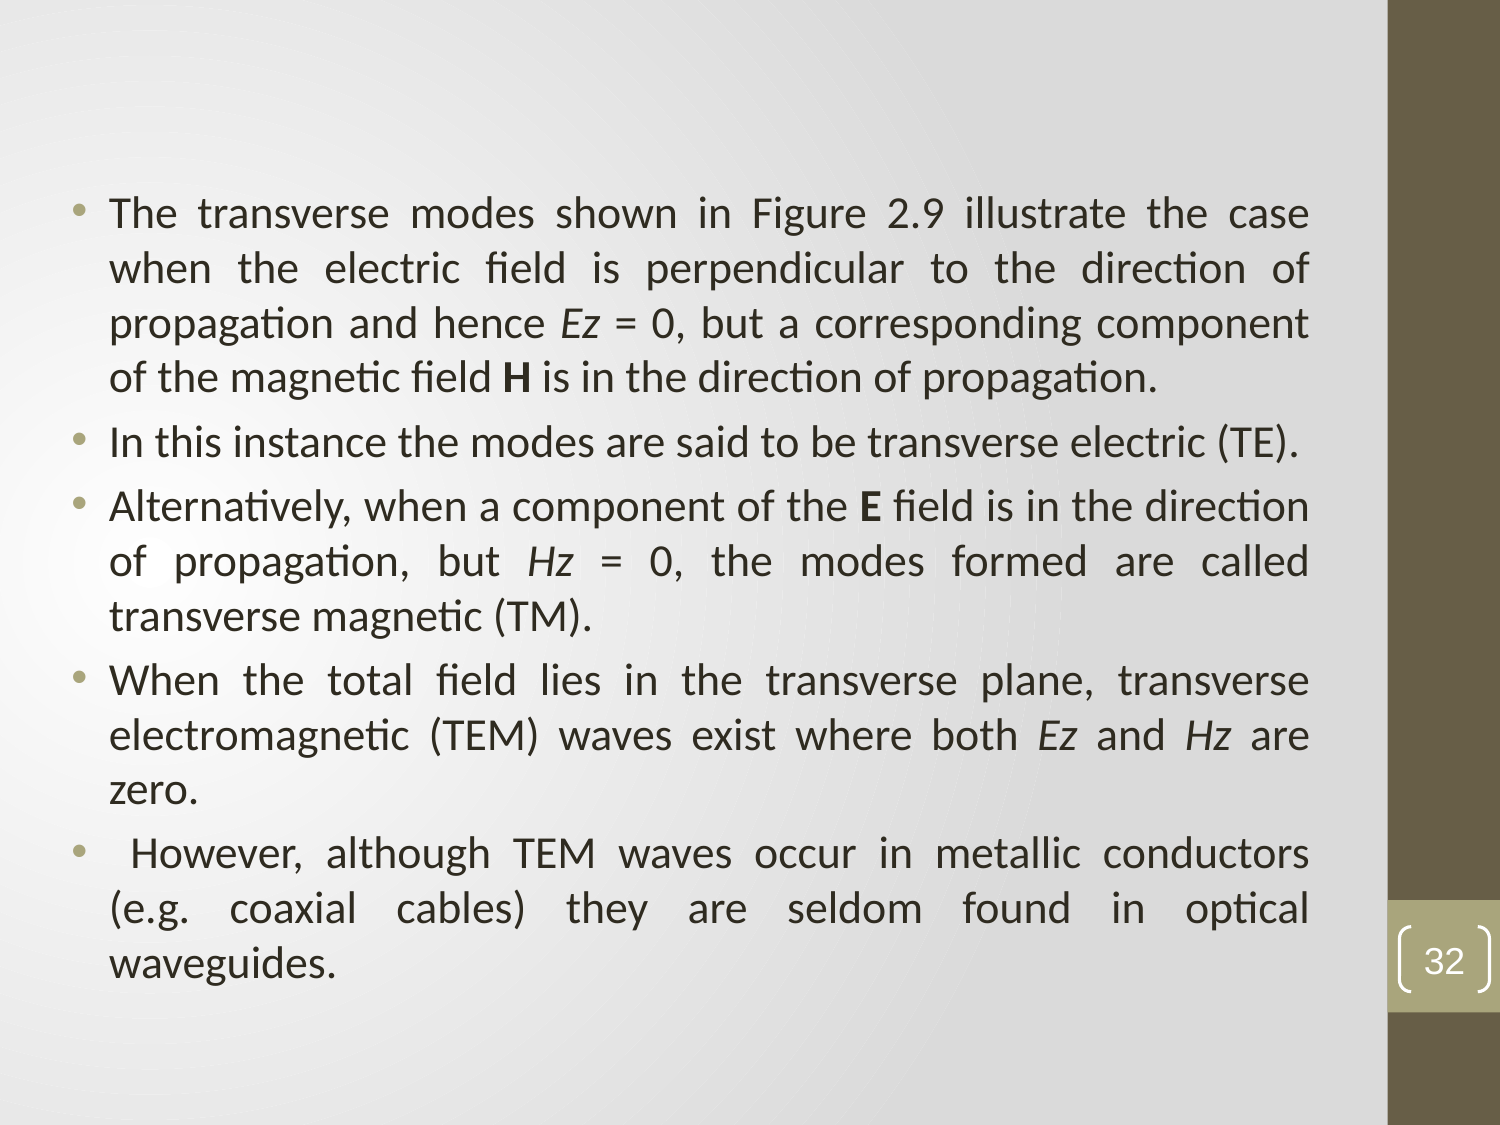

#
The transverse modes shown in Figure 2.9 illustrate the case when the electric field is perpendicular to the direction of propagation and hence Ez = 0, but a corresponding component of the magnetic field H is in the direction of propagation.
In this instance the modes are said to be transverse electric (TE).
Alternatively, when a component of the E field is in the direction of propagation, but Hz = 0, the modes formed are called transverse magnetic (TM).
When the total field lies in the transverse plane, transverse electromagnetic (TEM) waves exist where both Ez and Hz are zero.
 However, although TEM waves occur in metallic conductors (e.g. coaxial cables) they are seldom found in optical waveguides.

32